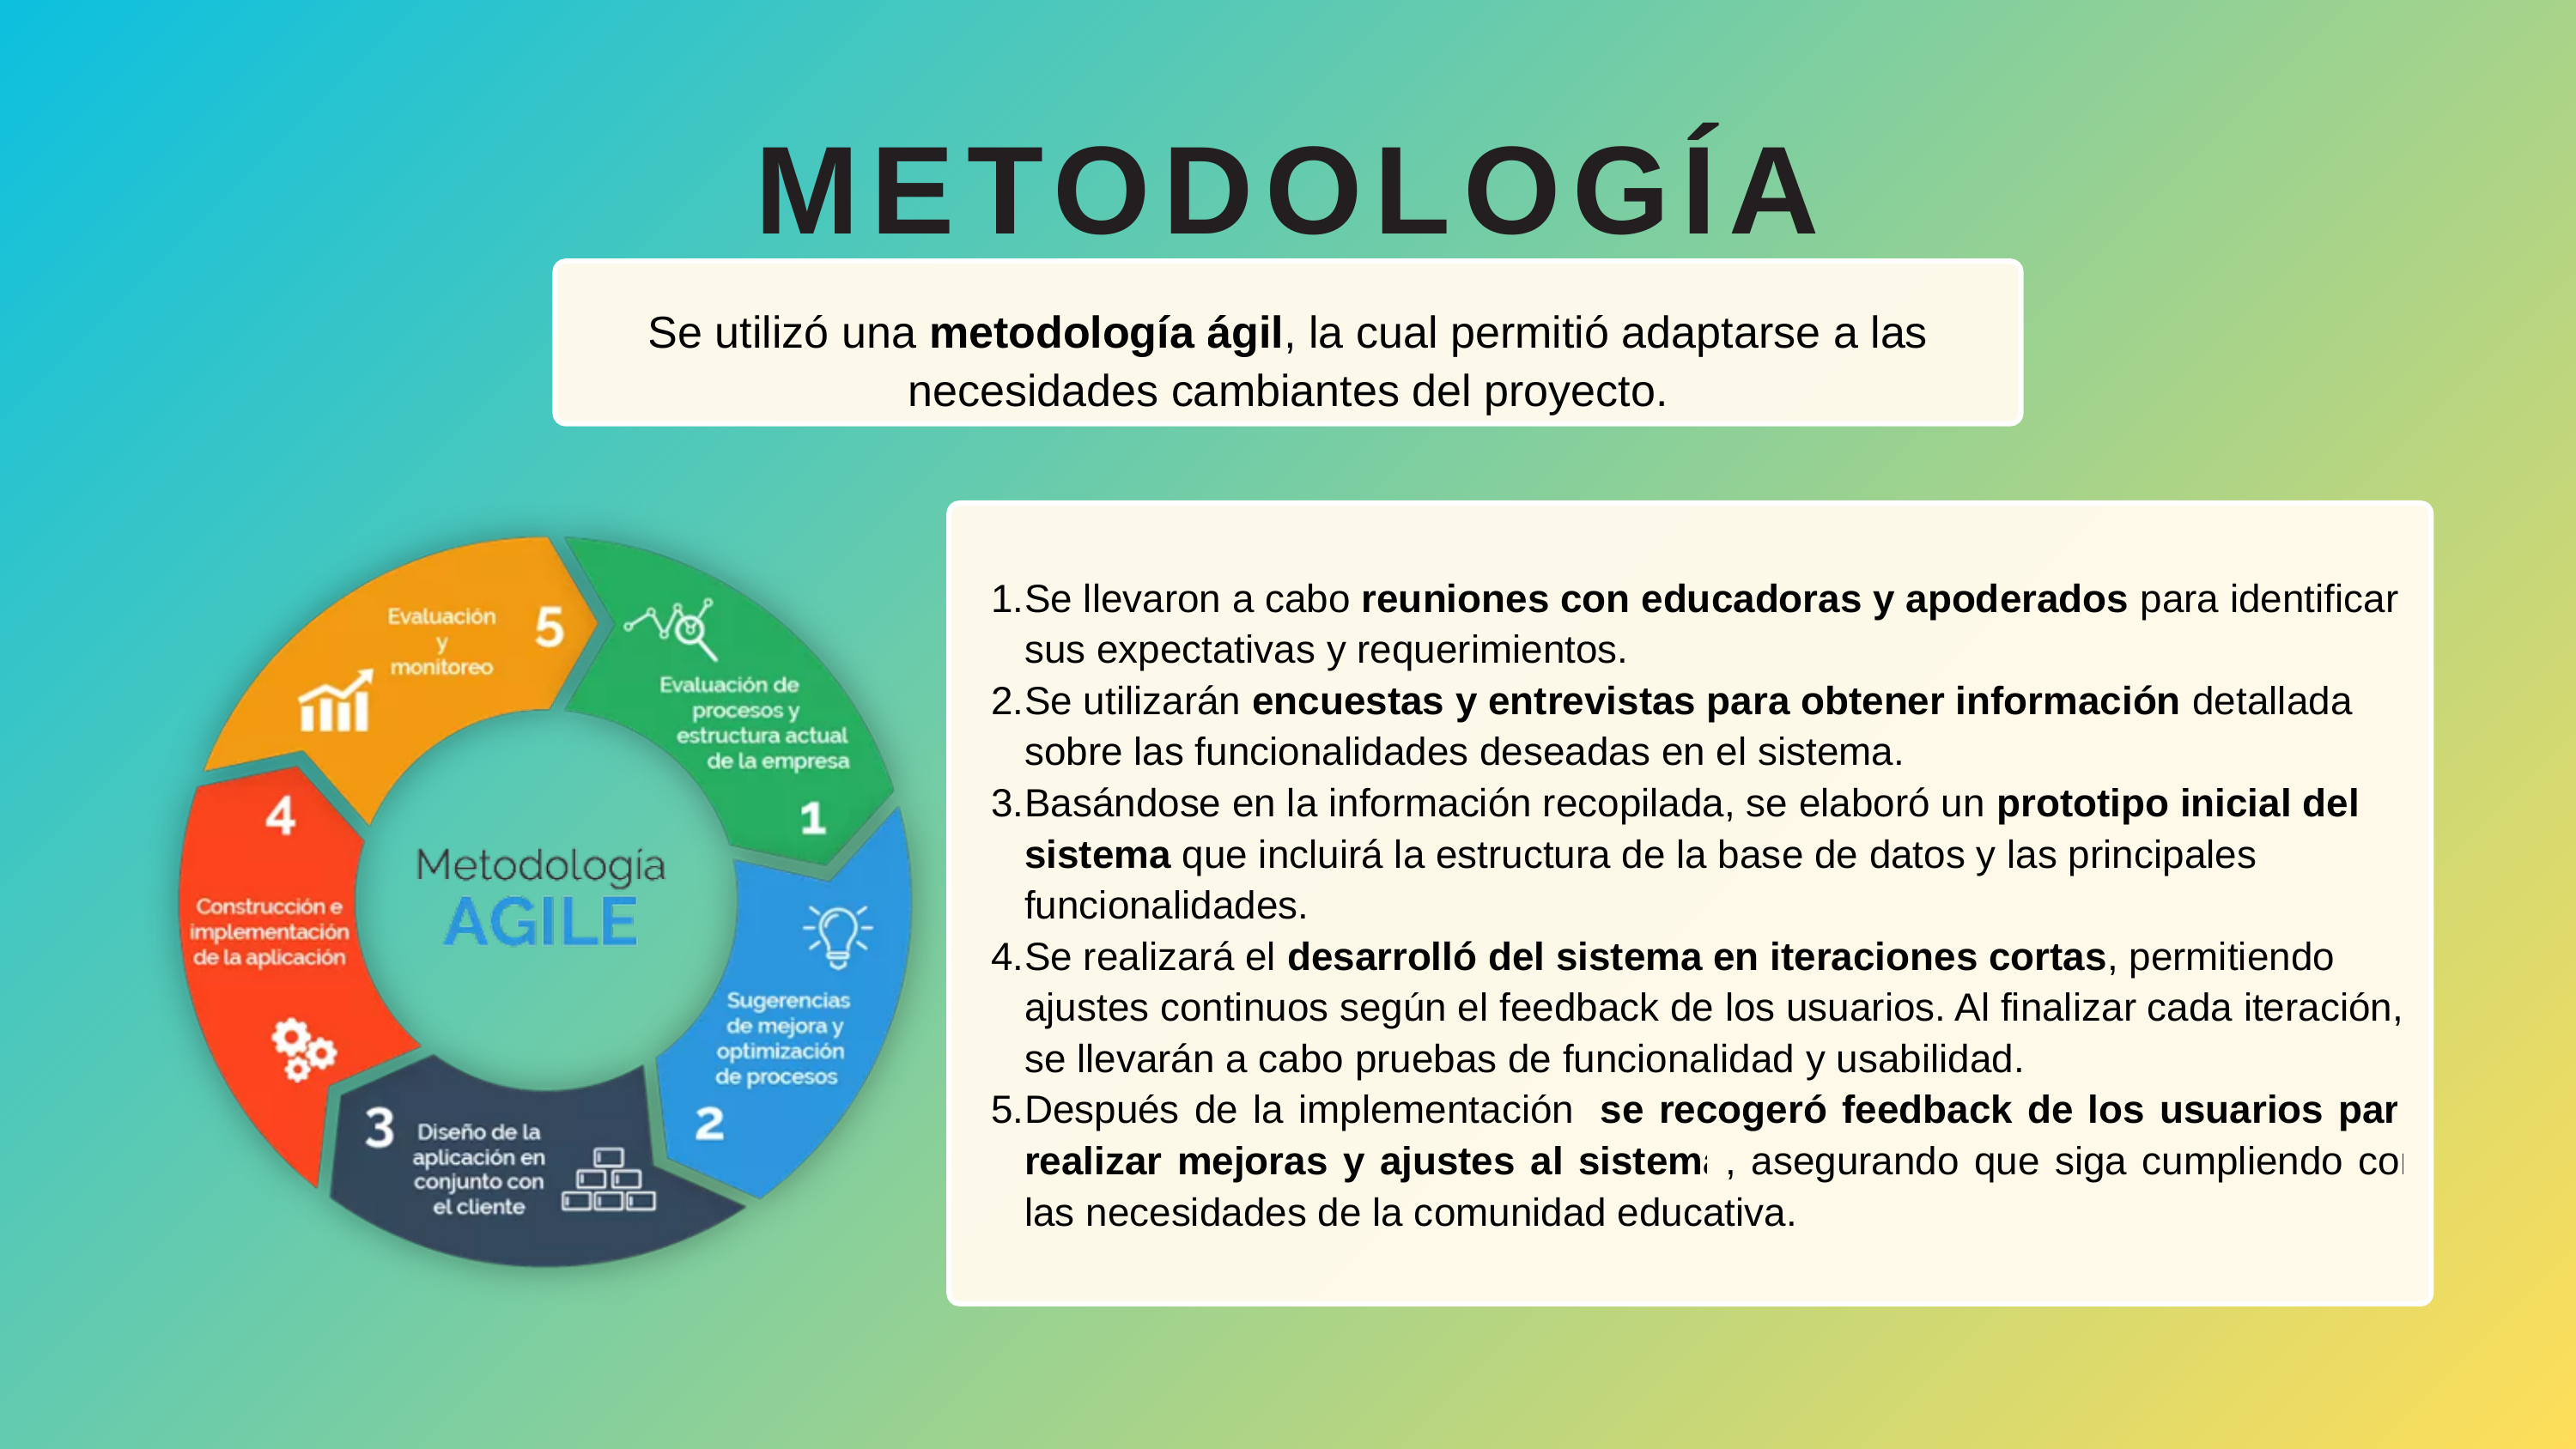

METODOLOGÍA

Se utilizó una metodología ágil, la cual permitió adaptarse a las necesidades cambiantes del proyecto.

Se llevaron a cabo reuniones con educadoras y apoderados para identificar sus expectativas y requerimientos.
Se utilizarán encuestas y entrevistas para obtener información detallada sobre las funcionalidades deseadas en el sistema.
Basándose en la información recopilada, se elaboró un prototipo inicial del sistema que incluirá la estructura de la base de datos y las principales funcionalidades.
Se realizará el desarrolló del sistema en iteraciones cortas, permitiendo ajustes continuos según el feedback de los usuarios. Al finalizar cada iteración, se llevarán a cabo pruebas de funcionalidad y usabilidad.
Después de la implementación, se recogeró feedback de los usuarios para realizar mejoras y ajustes al sistema, asegurando que siga cumpliendo con las necesidades de la comunidad educativa.